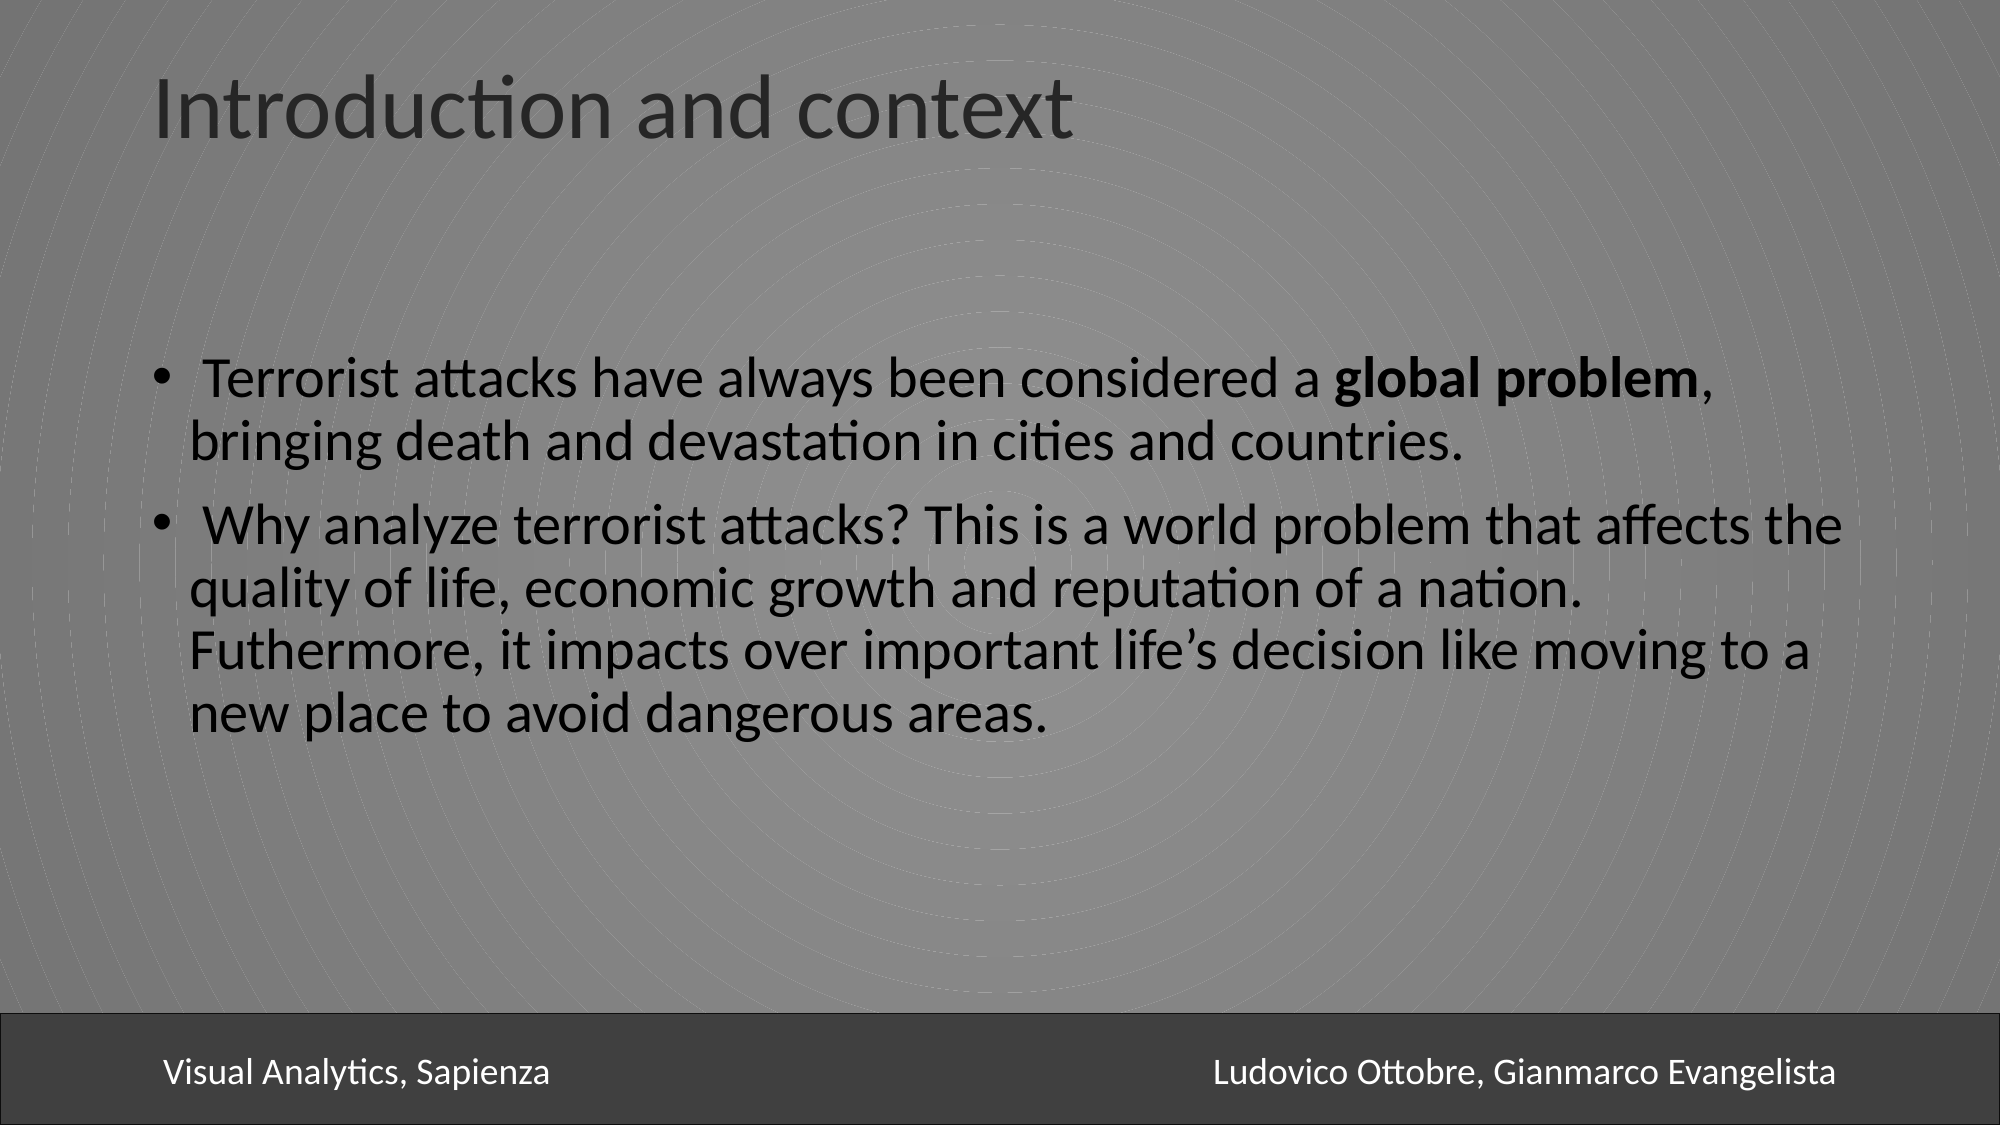

# Introduction and context
 Terrorist attacks have always been considered a global problem, bringing death and devastation in cities and countries.
 Why analyze terrorist attacks? This is a world problem that affects the quality of life, economic growth and reputation of a nation. Futhermore, it impacts over important life’s decision like moving to a new place to avoid dangerous areas.
Visual Analytics, Sapienza					Ludovico Ottobre, Gianmarco Evangelista